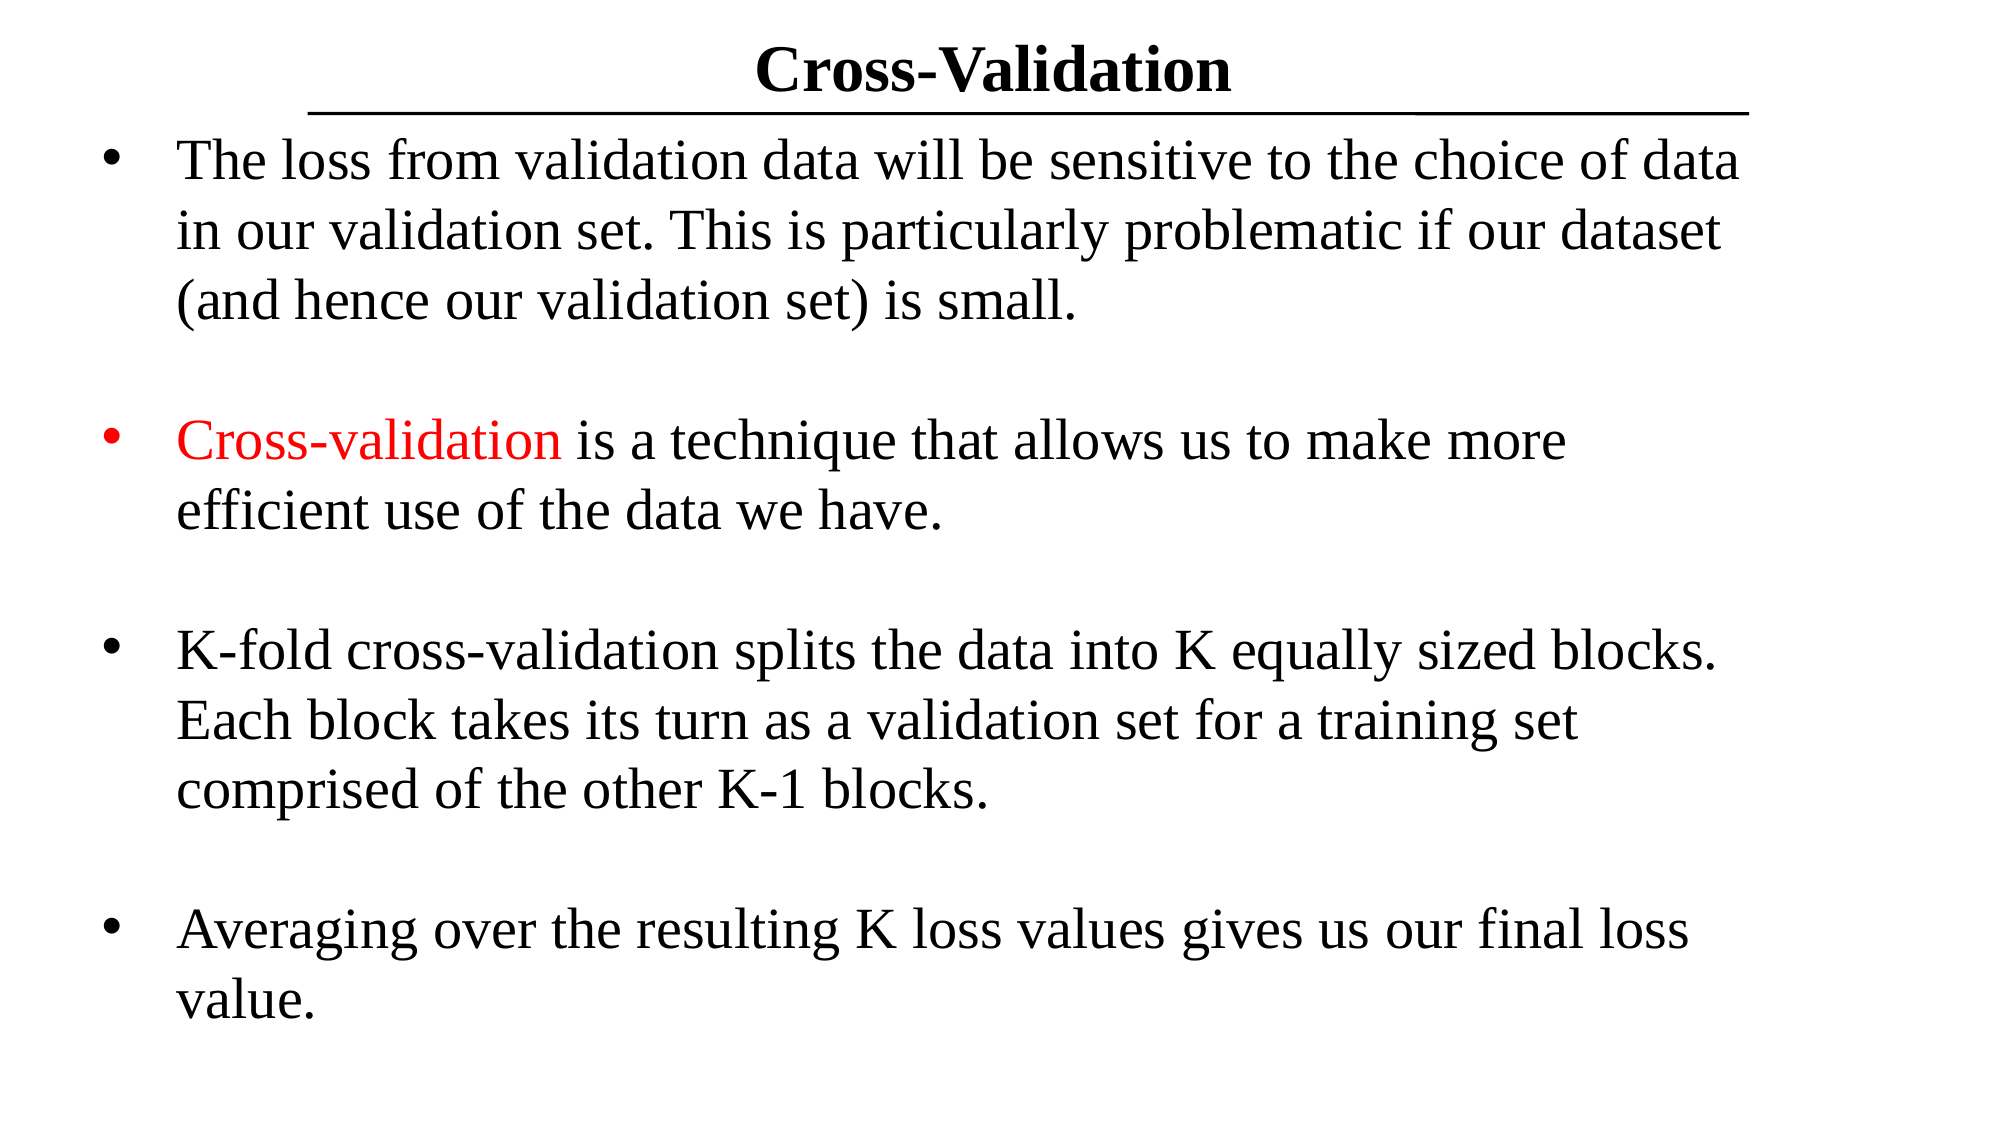

Cross-Validation
The loss from validation data will be sensitive to the choice of data in our validation set. This is particularly problematic if our dataset (and hence our validation set) is small.

Cross-validation is a technique that allows us to make more efficient use of the data we have.

K-fold cross-validation splits the data into K equally sized blocks. Each block takes its turn as a validation set for a training set comprised of the other K-1 blocks.

Averaging over the resulting K loss values gives us our final loss value.